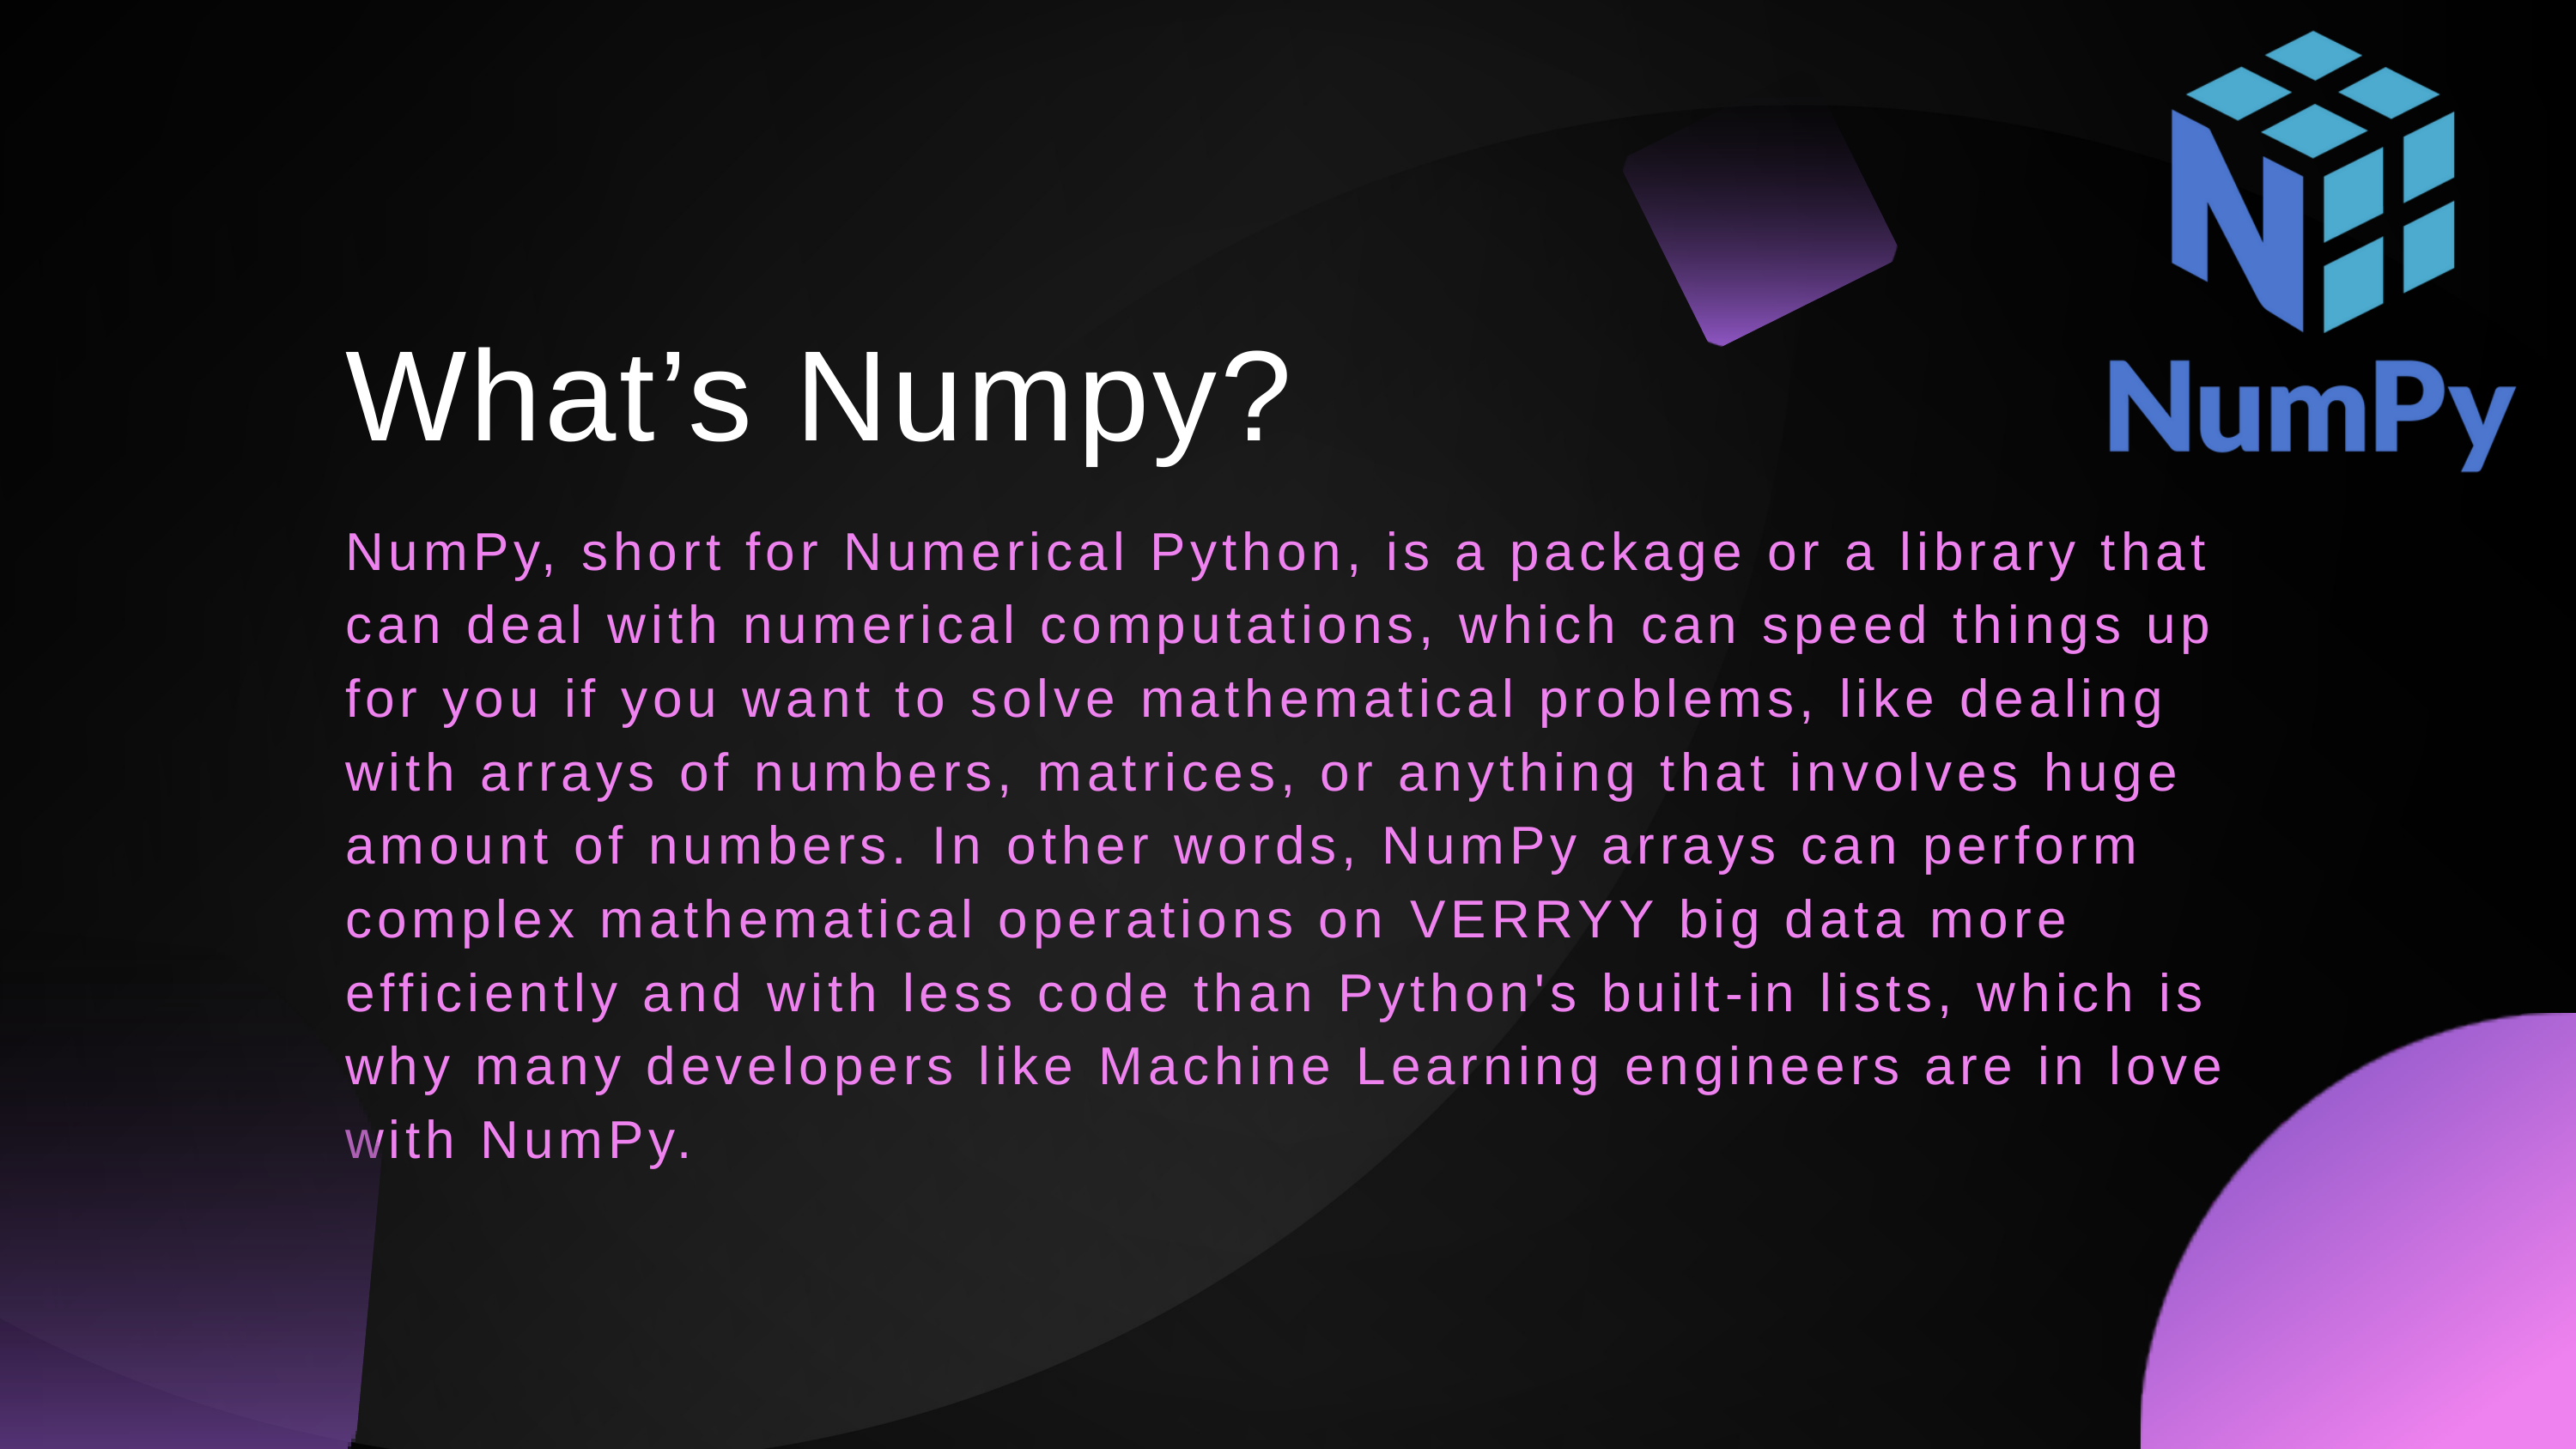

What’s Numpy?
NumPy, short for Numerical Python, is a package or a library that can deal with numerical computations, which can speed things up for you if you want to solve mathematical problems, like dealing with arrays of numbers, matrices, or anything that involves huge amount of numbers. In other words, NumPy arrays can perform complex mathematical operations on VERRYY big data more efficiently and with less code than Python's built-in lists, which is why many developers like Machine Learning engineers are in love with NumPy.